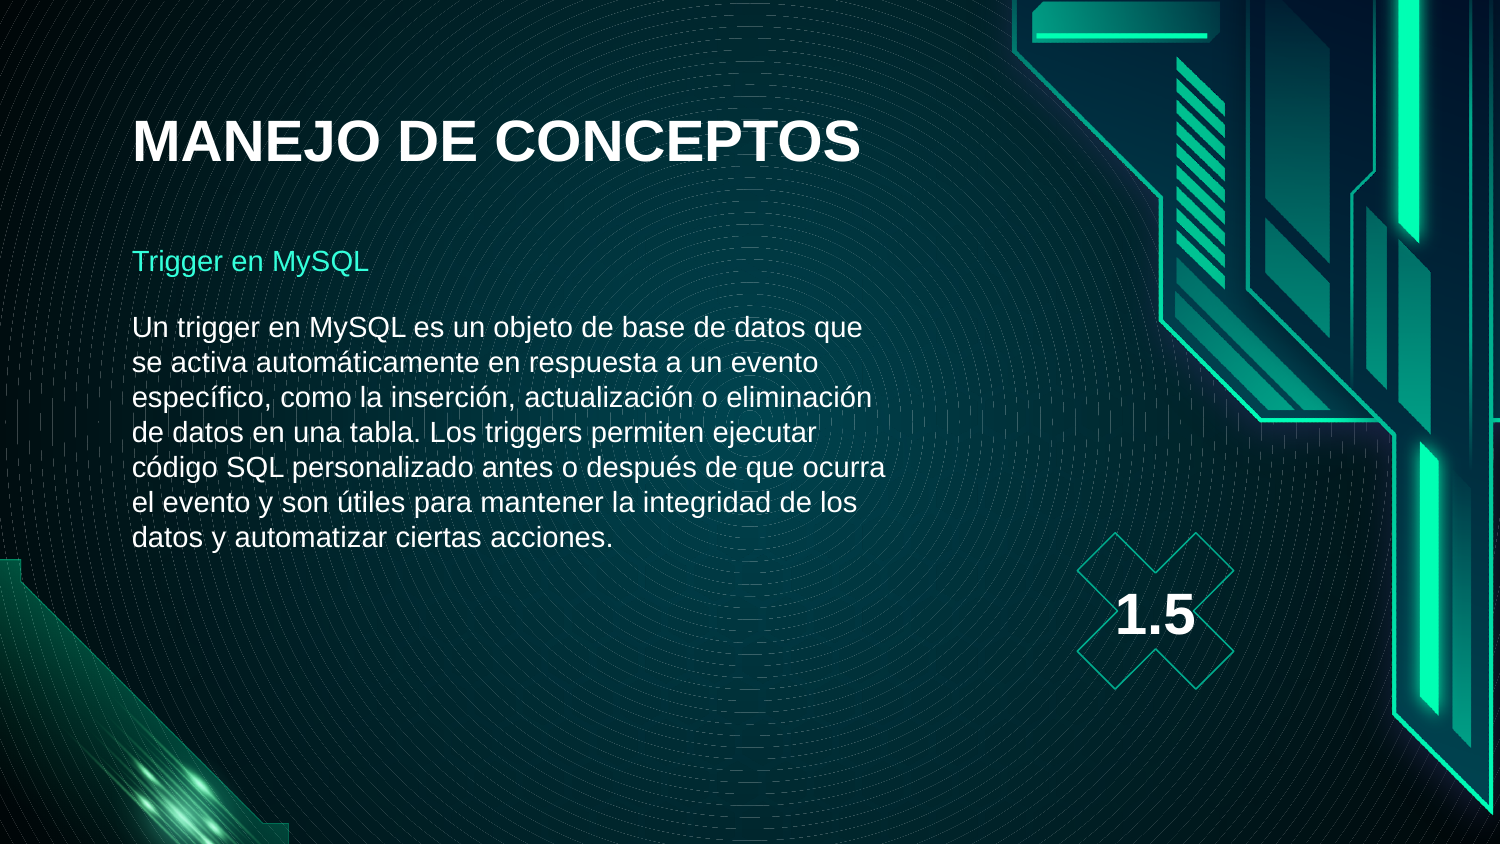

# MANEJO DE CONCEPTOS
Trigger en MySQL
Un trigger en MySQL es un objeto de base de datos que se activa automáticamente en respuesta a un evento específico, como la inserción, actualización o eliminación de datos en una tabla. Los triggers permiten ejecutar código SQL personalizado antes o después de que ocurra el evento y son útiles para mantener la integridad de los datos y automatizar ciertas acciones.

1.5